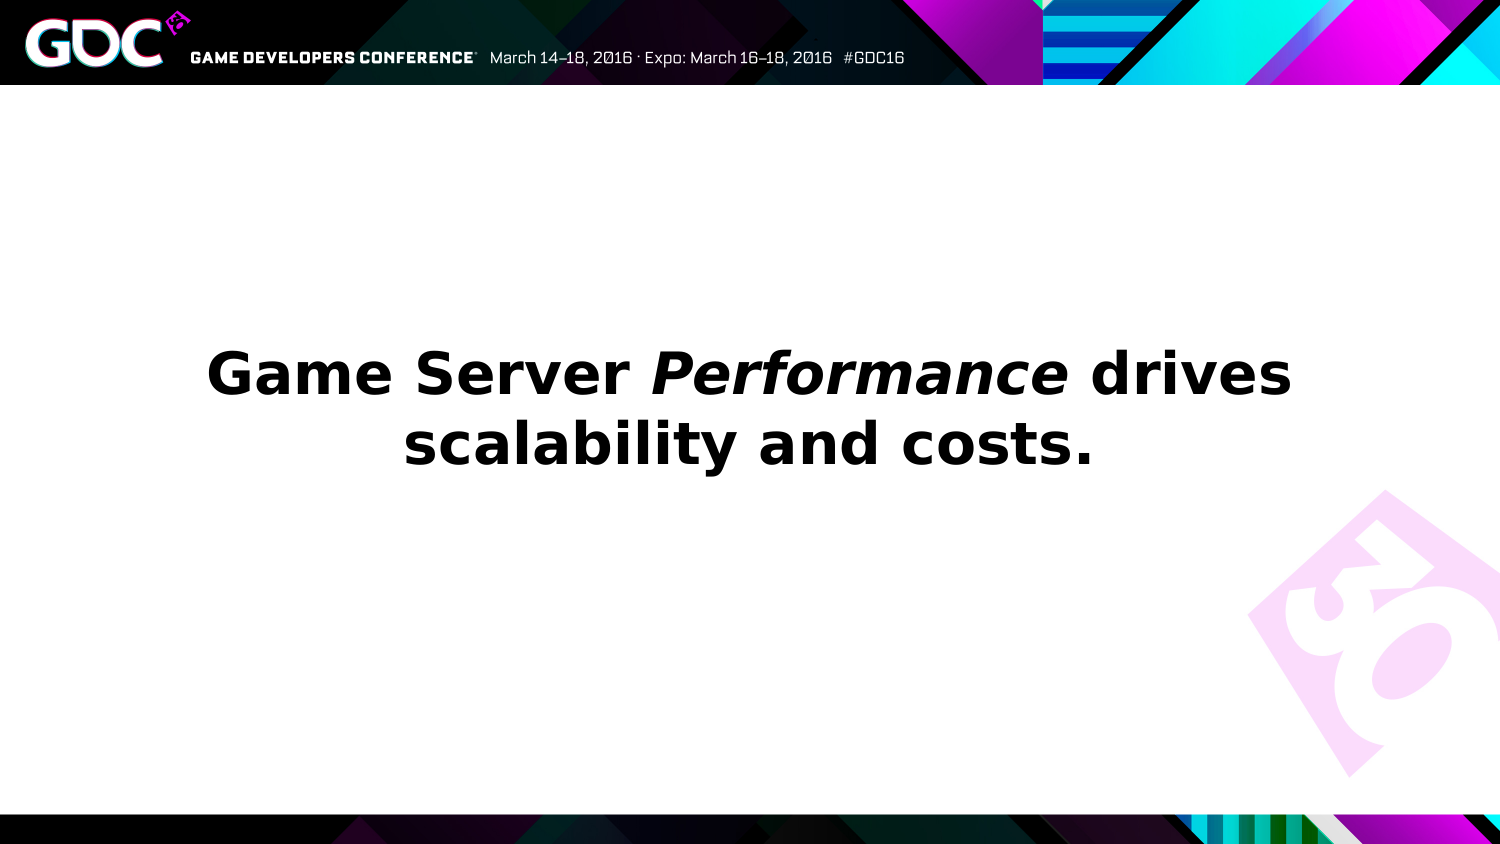

#

Game Server Performance drives scalability and costs.